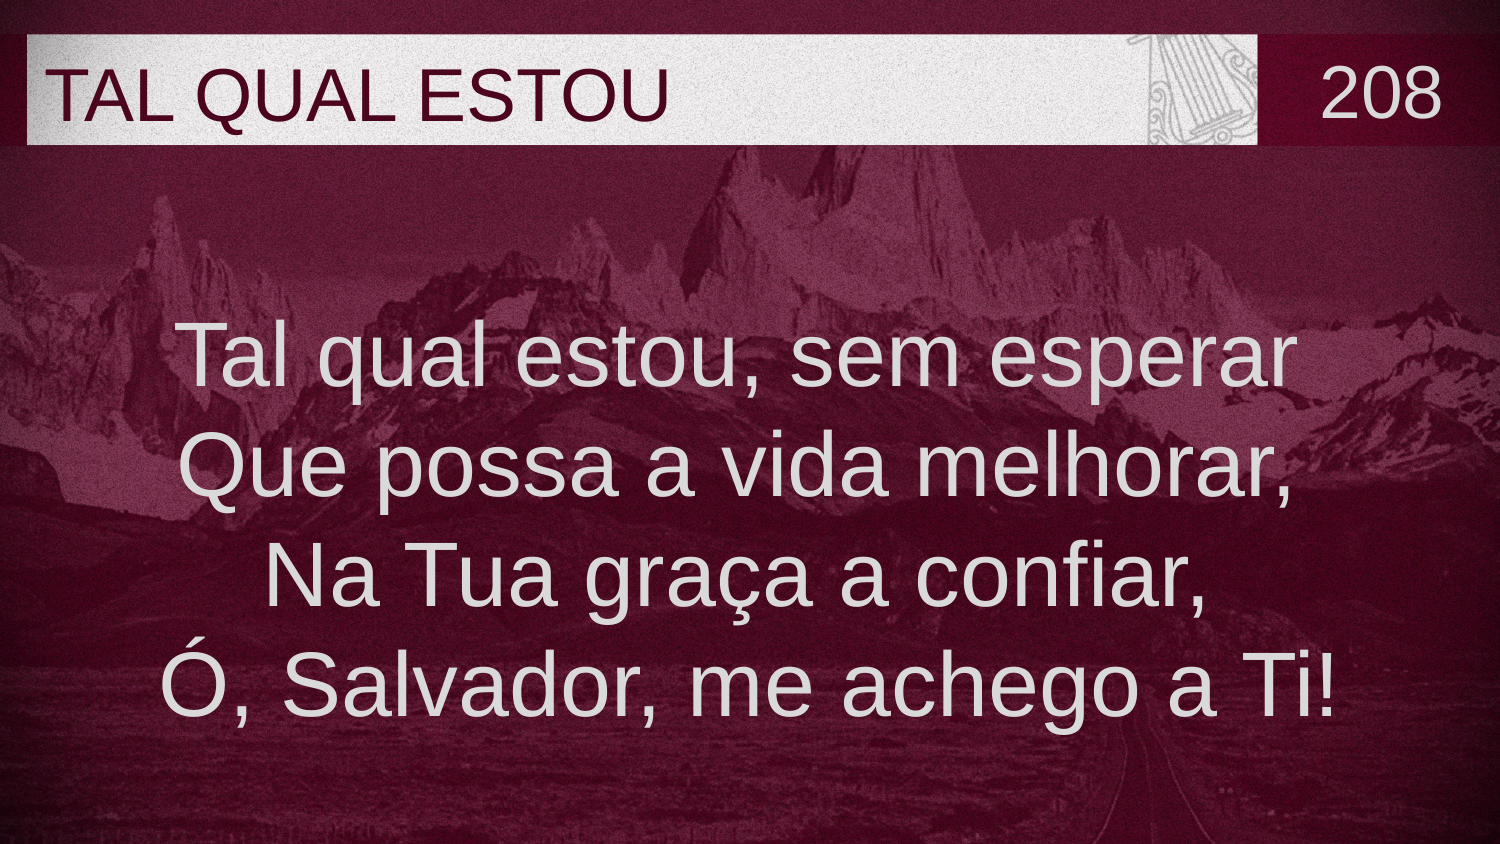

# TAL QUAL ESTOU
208
Tal qual estou, sem esperar
Que possa a vida melhorar,
Na Tua graça a confiar,
Ó, Salvador, me achego a Ti!